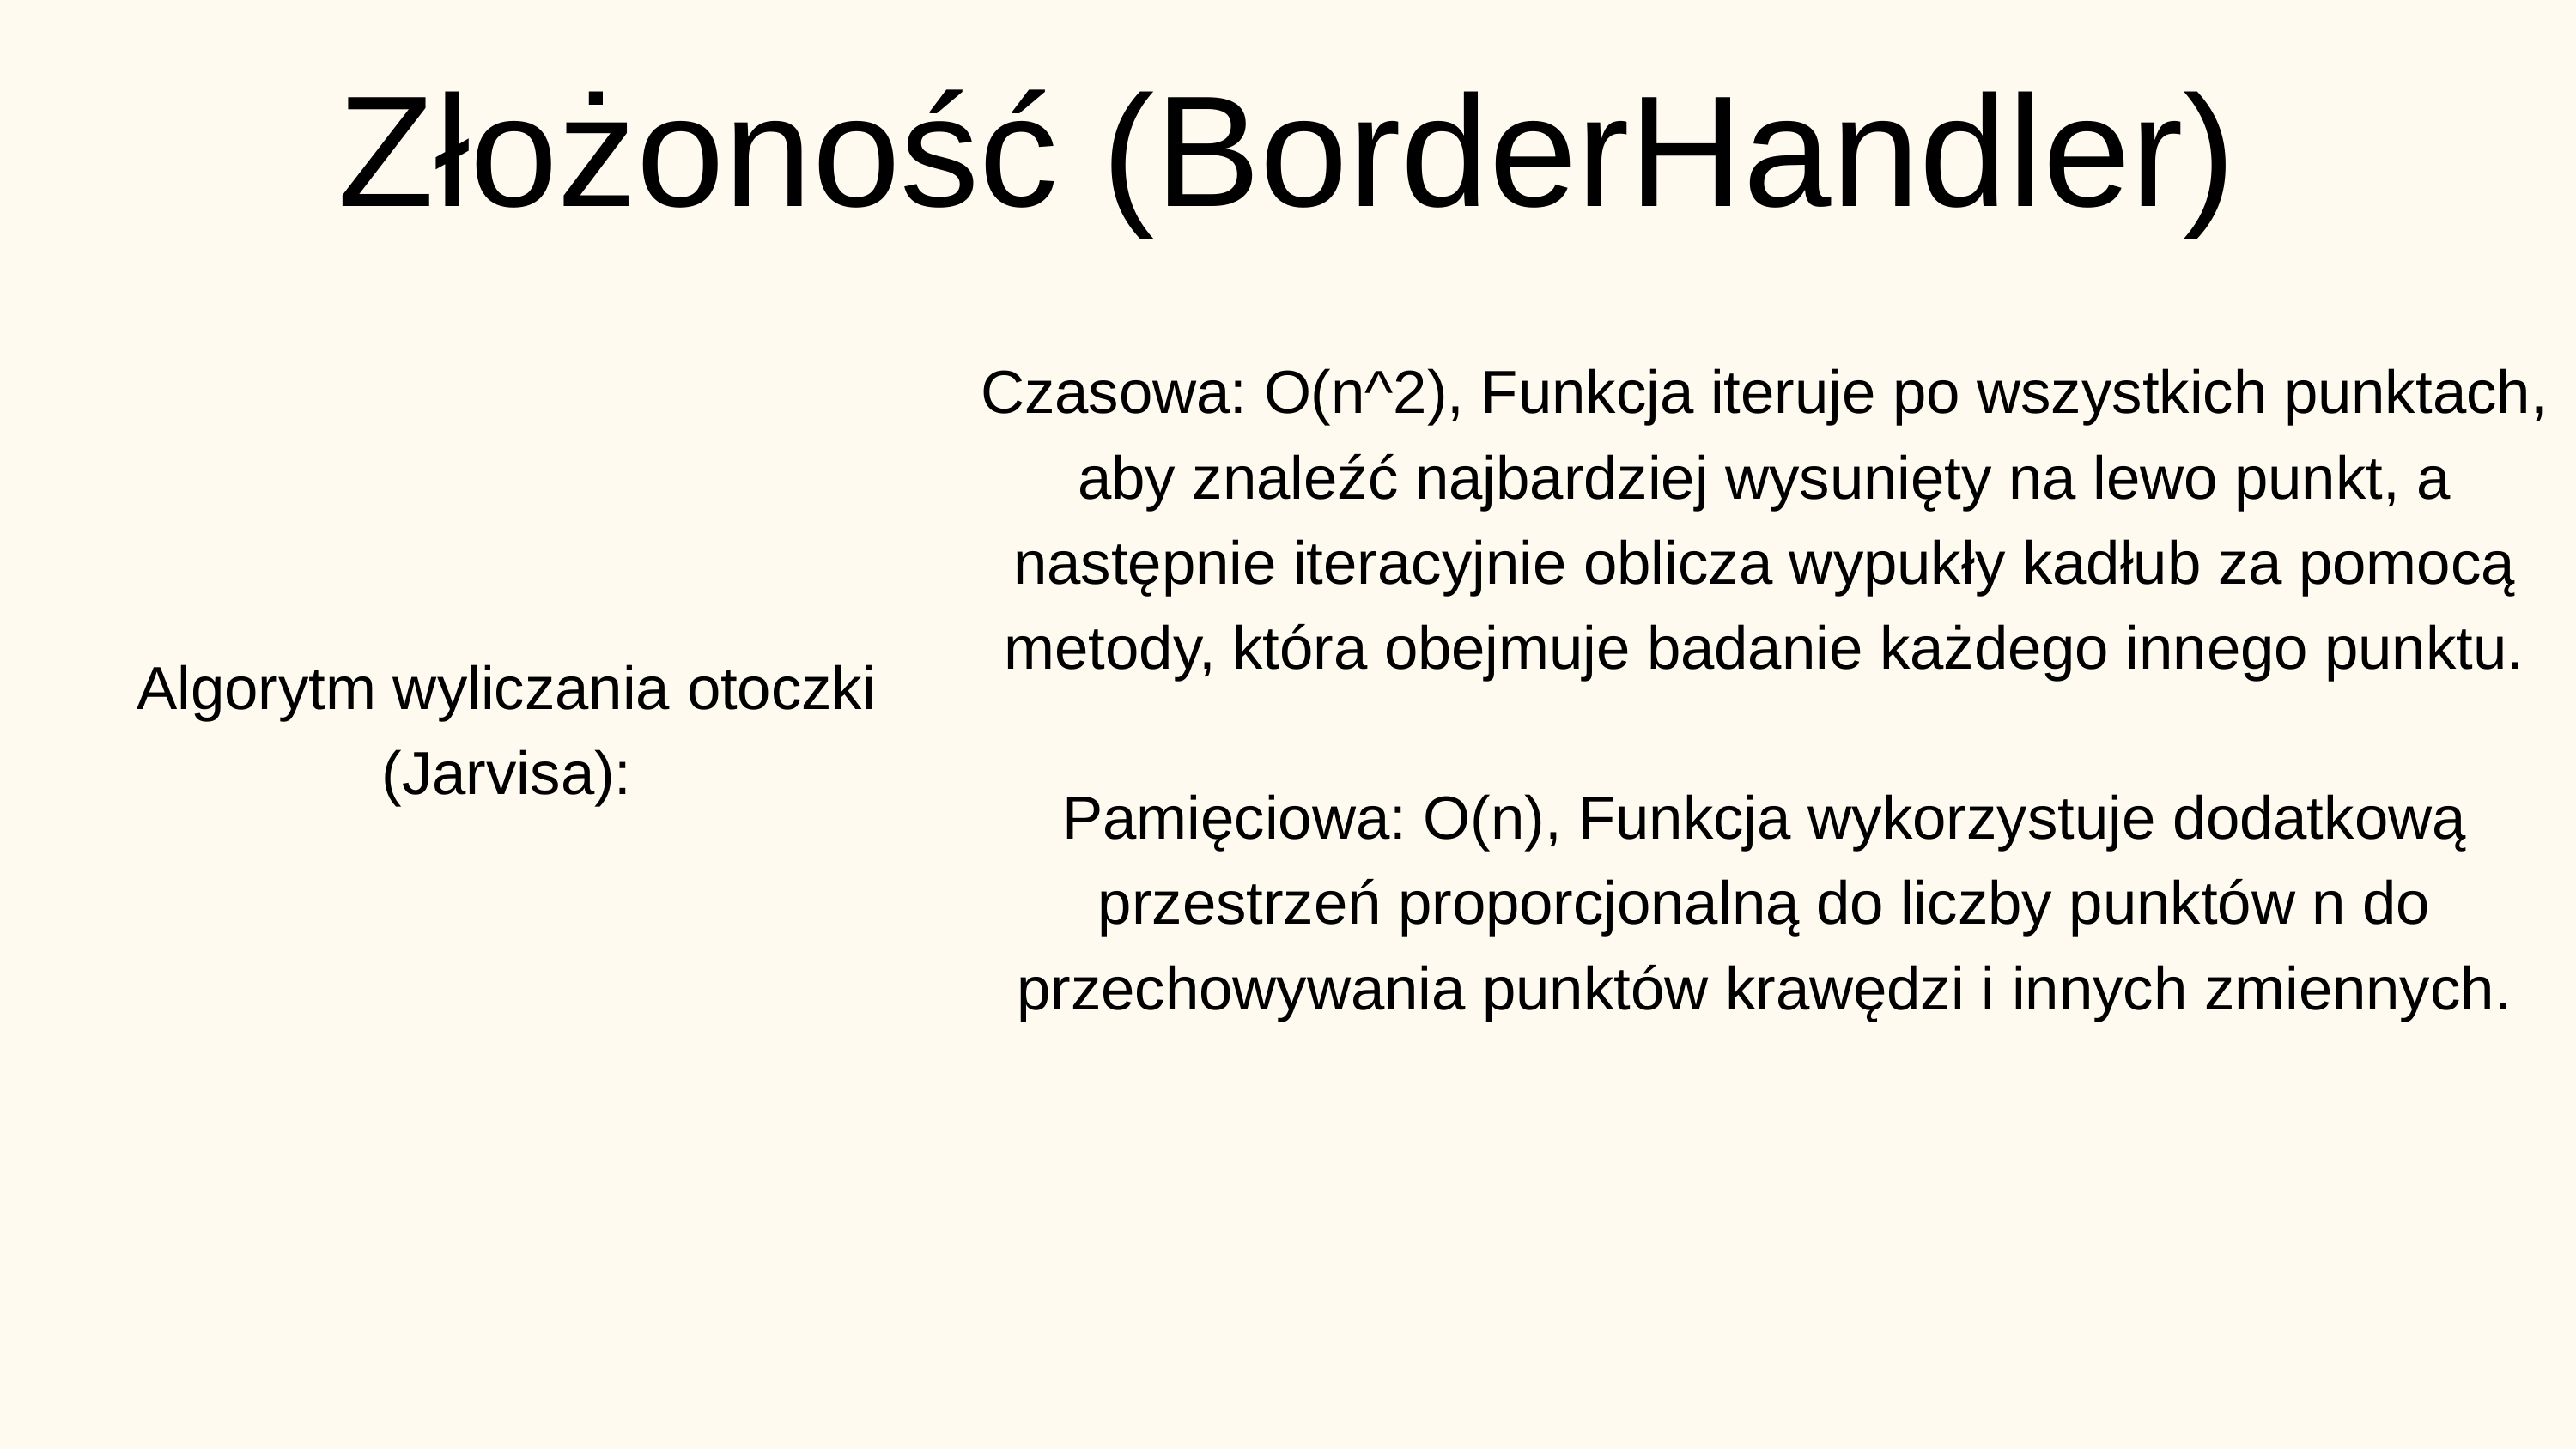

Złożoność (BorderHandler)
Czasowa: O(n^2), Funkcja iteruje po wszystkich punktach, aby znaleźć najbardziej wysunięty na lewo punkt, a następnie iteracyjnie oblicza wypukły kadłub za pomocą metody, która obejmuje badanie każdego innego punktu.

Pamięciowa: O(n), Funkcja wykorzystuje dodatkową przestrzeń proporcjonalną do liczby punktów n do przechowywania punktów krawędzi i innych zmiennych.
Algorytm wyliczania otoczki
(Jarvisa):